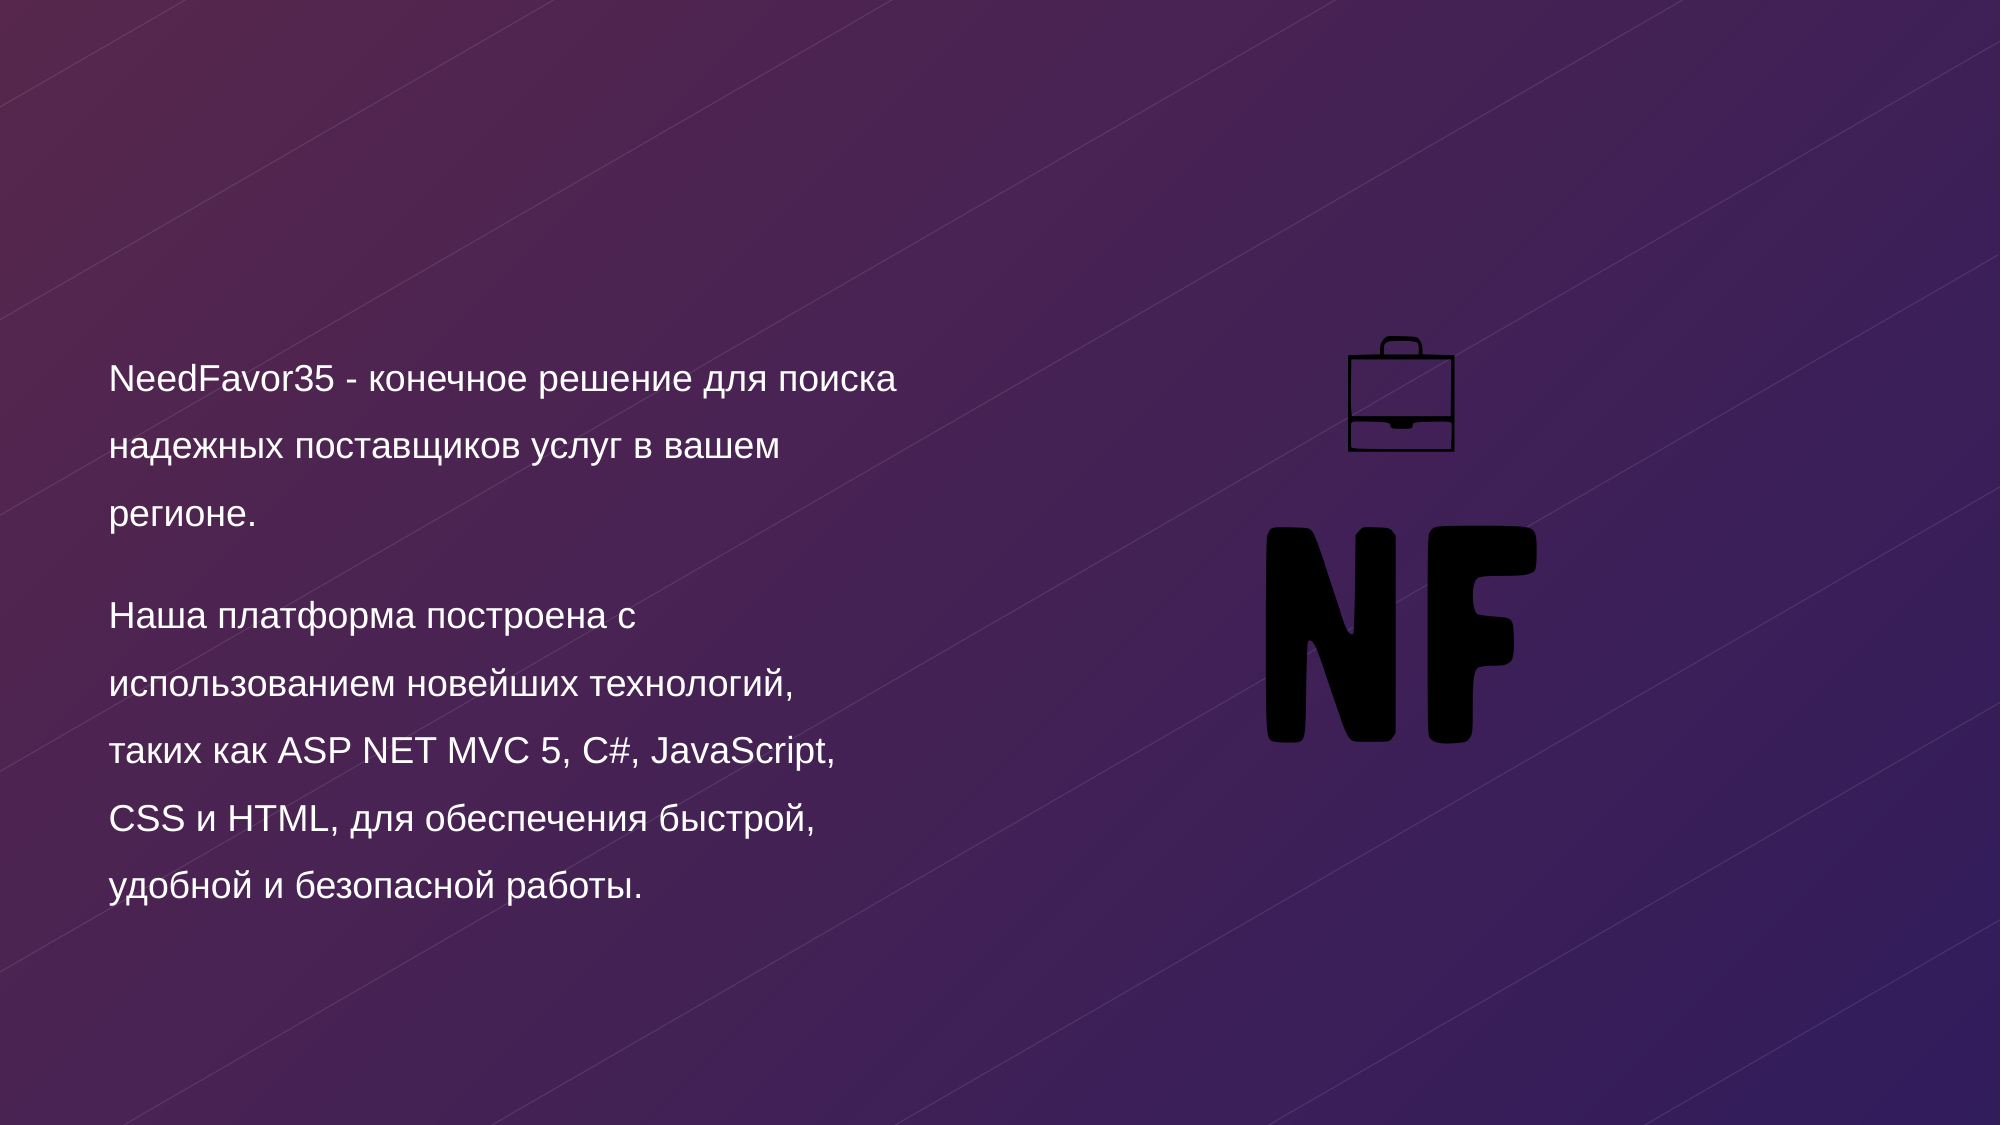

NeedFavor35 - конечное решение для поиска надежных поставщиков услуг в вашем регионе.
Наша платформа построена с использованием новейших технологий, таких как ASP NET MVC 5, C#, JavaScript, CSS и HTML, для обеспечения быстрой, удобной и безопасной работы.